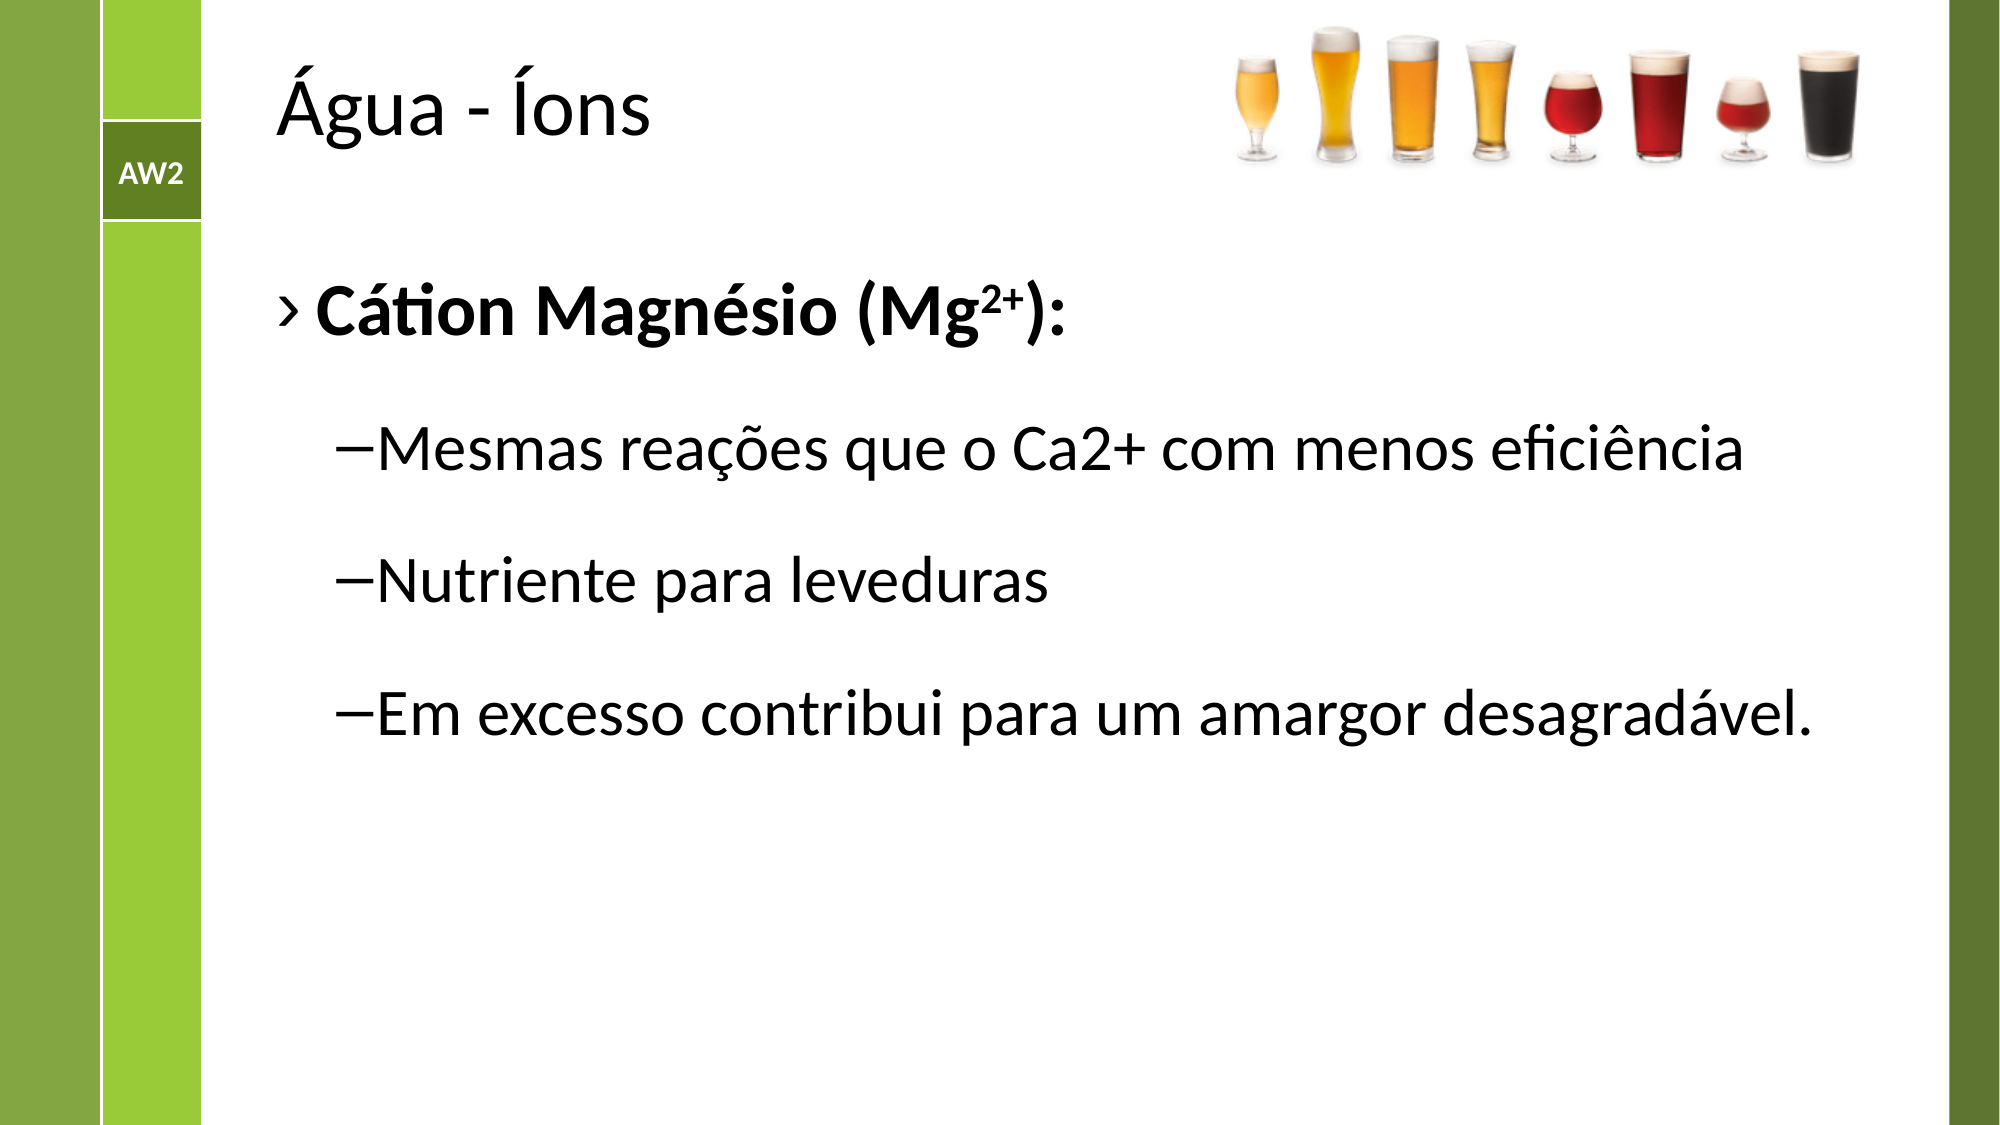

# Água - Íons
Cátion Magnésio (Mg2+):
Mesmas reações que o Ca2+ com menos eficiência
Nutriente para leveduras
Em excesso contribui para um amargor desagradável.